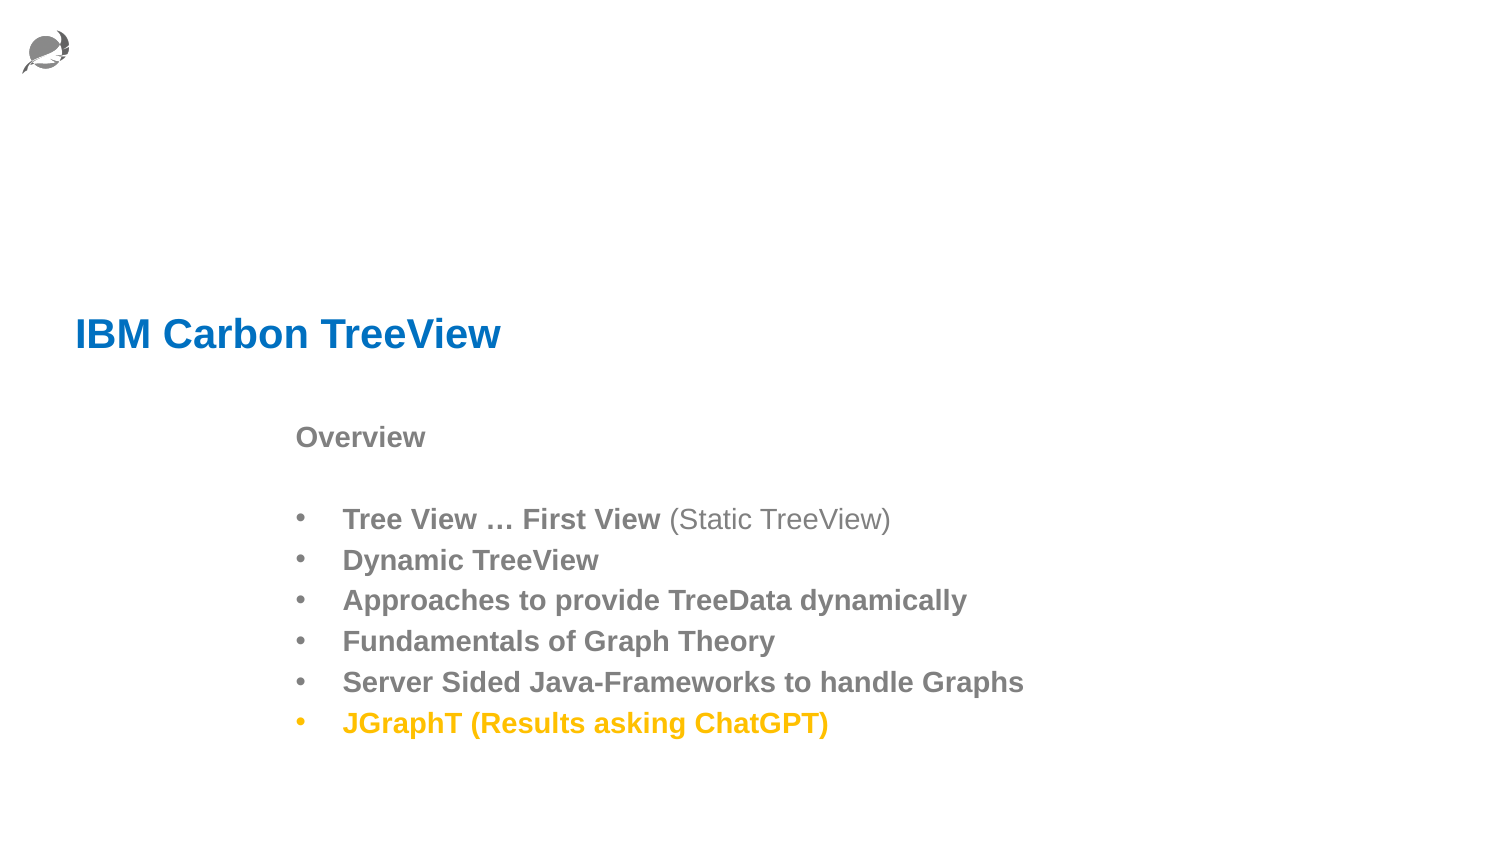

# IBM Carbon TreeView
Overview

Tree View … First View (Static TreeView)
Dynamic TreeView
Approaches to provide TreeData dynamically
Fundamentals of Graph Theory
Server Sided Java-Frameworks to handle Graphs
JGraphT (Results asking ChatGPT)